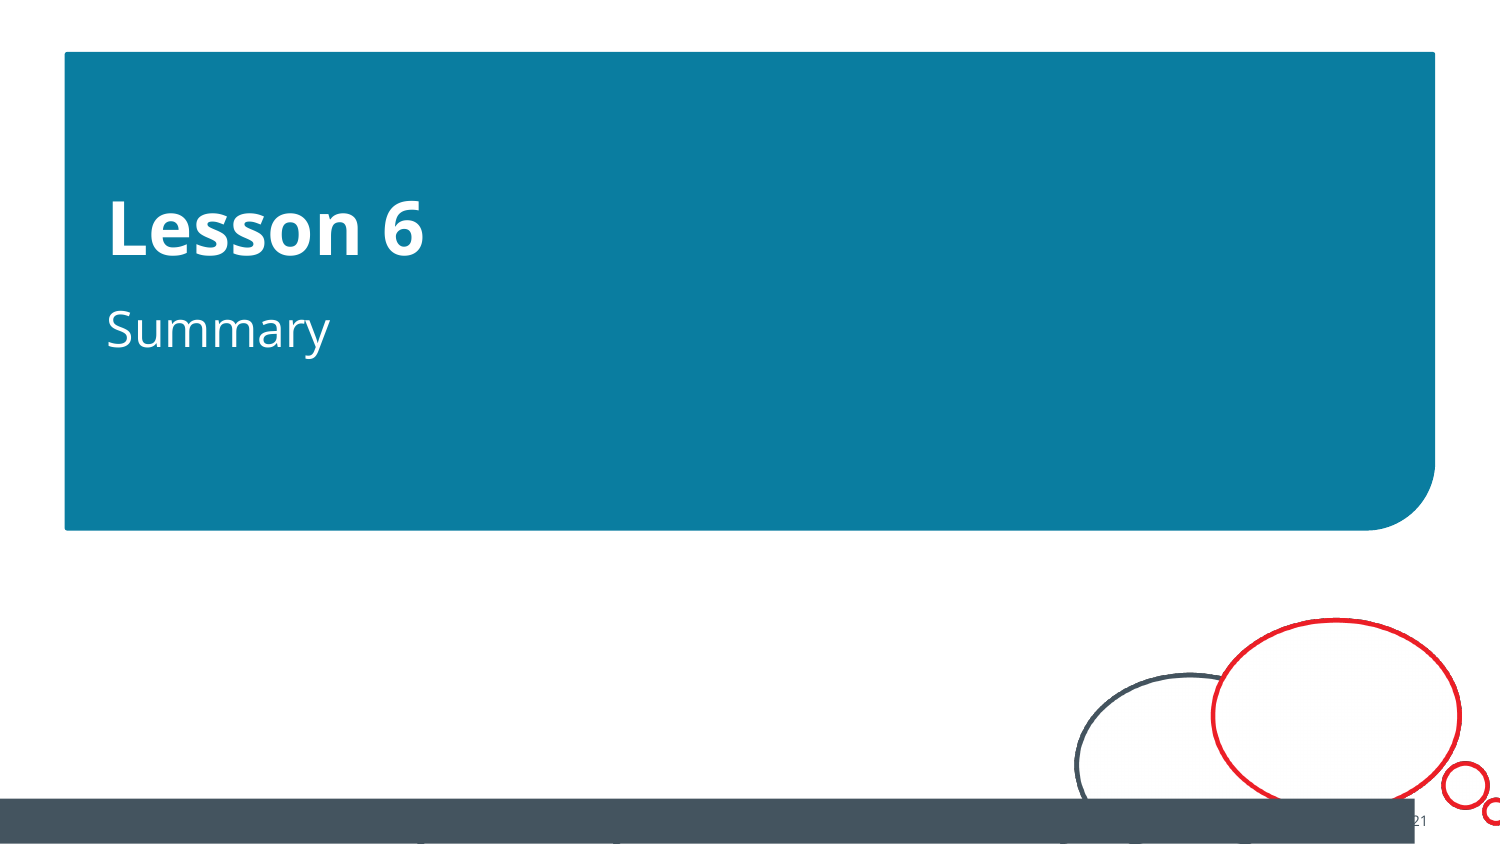

Lesson 6
# Summary
M6S1 Introduction to Cybersecurity Defense
CompTIA Security+ Lesson 6 | Copyright © 2020 CompTIA Properties, LLC. All Rights Reserved.  |  CompTIA.org
21